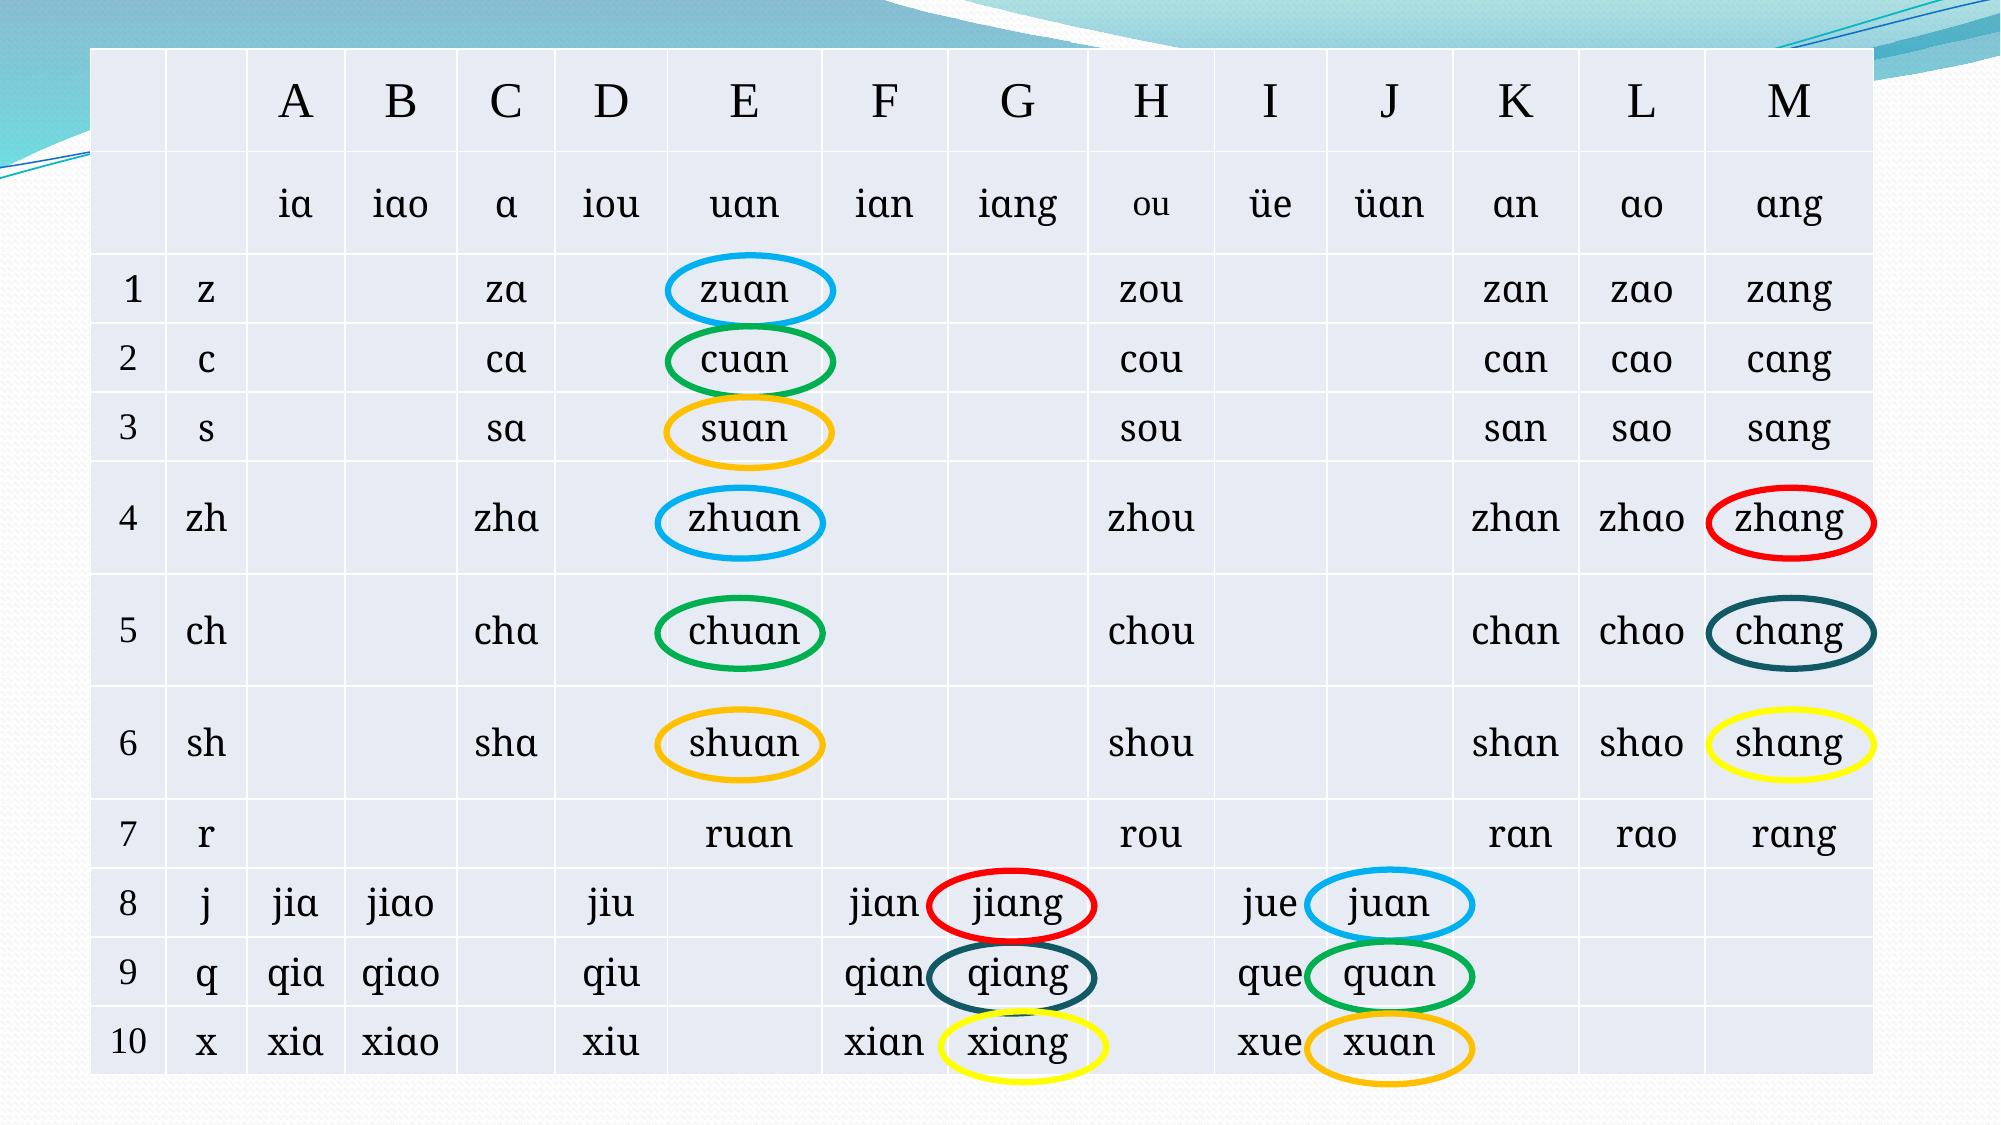

|  |  | A | B | C | D | E | F | G | H | I | J | K | L | M |
| --- | --- | --- | --- | --- | --- | --- | --- | --- | --- | --- | --- | --- | --- | --- |
|  |  | iɑ | iɑo | ɑ | iou | uɑn | iɑn | iɑng | ou | üe | üɑn | ɑn | ɑo | ɑng |
| 1 | z |  |  | zɑ |  | zuɑn |  |  | zou |  |  | zɑn | zɑo | zɑng |
| 2 | c |  |  | cɑ |  | cuɑn |  |  | cou |  |  | cɑn | cɑo | cɑng |
| 3 | s |  |  | sɑ |  | suɑn |  |  | sou |  |  | sɑn | sɑo | sɑng |
| 4 | zh |  |  | zhɑ |  | zhuɑn |  |  | zhou |  |  | zhɑn | zhɑo | zhɑng |
| 5 | ch |  |  | chɑ |  | chuɑn |  |  | chou |  |  | chɑn | chɑo | chɑng |
| 6 | sh |  |  | shɑ |  | shuɑn |  |  | shou |  |  | shɑn | shɑo | shɑng |
| 7 | r |  |  |  |  | ruɑn |  |  | rou |  |  | rɑn | rɑo | rɑng |
| 8 | j | jiɑ | jiɑo |  | jiu |  | jiɑn | jiɑng |  | jue | juɑn |  |  |  |
| 9 | q | qiɑ | qiɑo |  | qiu |  | qiɑn | qiɑng |  | que | quɑn |  |  |  |
| 10 | x | xiɑ | xiɑo |  | xiu |  | xiɑn | xiɑng |  | xue | xuɑn |  |  |  |